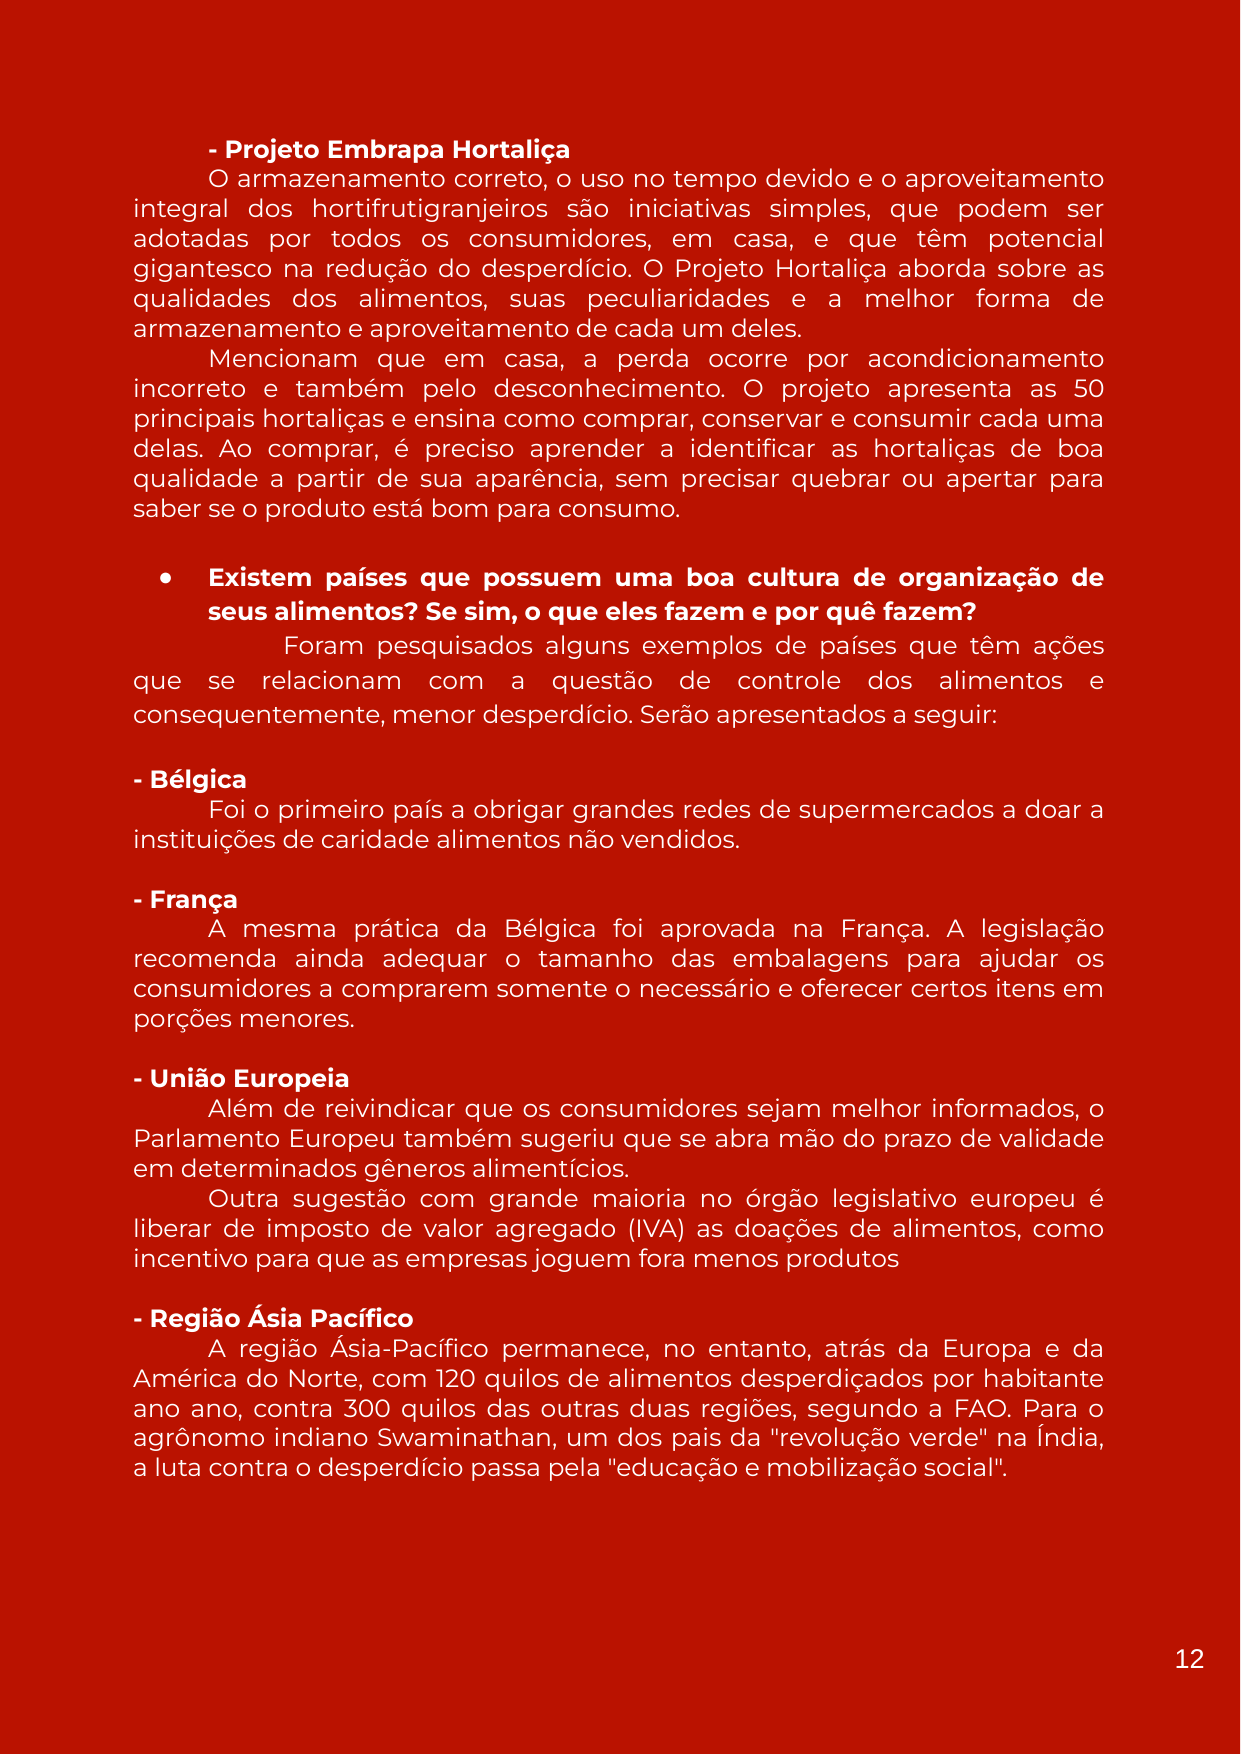

- Projeto Embrapa Hortaliça
O armazenamento correto, o uso no tempo devido e o aproveitamento integral dos hortifrutigranjeiros são iniciativas simples, que podem ser adotadas por todos os consumidores, em casa, e que têm potencial gigantesco na redução do desperdício. O Projeto Hortaliça aborda sobre as qualidades dos alimentos, suas peculiaridades e a melhor forma de armazenamento e aproveitamento de cada um deles.
Mencionam que em casa, a perda ocorre por acondicionamento incorreto e também pelo desconhecimento. O projeto apresenta as 50 principais hortaliças e ensina como comprar, conservar e consumir cada uma delas. Ao comprar, é preciso aprender a identificar as hortaliças de boa qualidade a partir de sua aparência, sem precisar quebrar ou apertar para saber se o produto está bom para consumo.

Existem países que possuem uma boa cultura de organização de seus alimentos? Se sim, o que eles fazem e por quê fazem?
	Foram pesquisados alguns exemplos de países que têm ações que se relacionam com a questão de controle dos alimentos e consequentemente, menor desperdício. Serão apresentados a seguir:

- Bélgica
Foi o primeiro país a obrigar grandes redes de supermercados a doar a instituições de caridade alimentos não vendidos.

- França
A mesma prática da Bélgica foi aprovada na França. A legislação recomenda ainda adequar o tamanho das embalagens para ajudar os consumidores a comprarem somente o necessário e oferecer certos itens em porções menores.

- União Europeia
Além de reivindicar que os consumidores sejam melhor informados, o Parlamento Europeu também sugeriu que se abra mão do prazo de validade em determinados gêneros alimentícios.
Outra sugestão com grande maioria no órgão legislativo europeu é liberar de imposto de valor agregado (IVA) as doações de alimentos, como incentivo para que as empresas joguem fora menos produtos

- Região Ásia Pacífico
A região Ásia-Pacífico permanece, no entanto, atrás da Europa e da América do Norte, com 120 quilos de alimentos desperdiçados por habitante ano ano, contra 300 quilos das outras duas regiões, segundo a FAO. Para o agrônomo indiano Swaminathan, um dos pais da "revolução verde" na Índia, a luta contra o desperdício passa pela "educação e mobilização social".

12